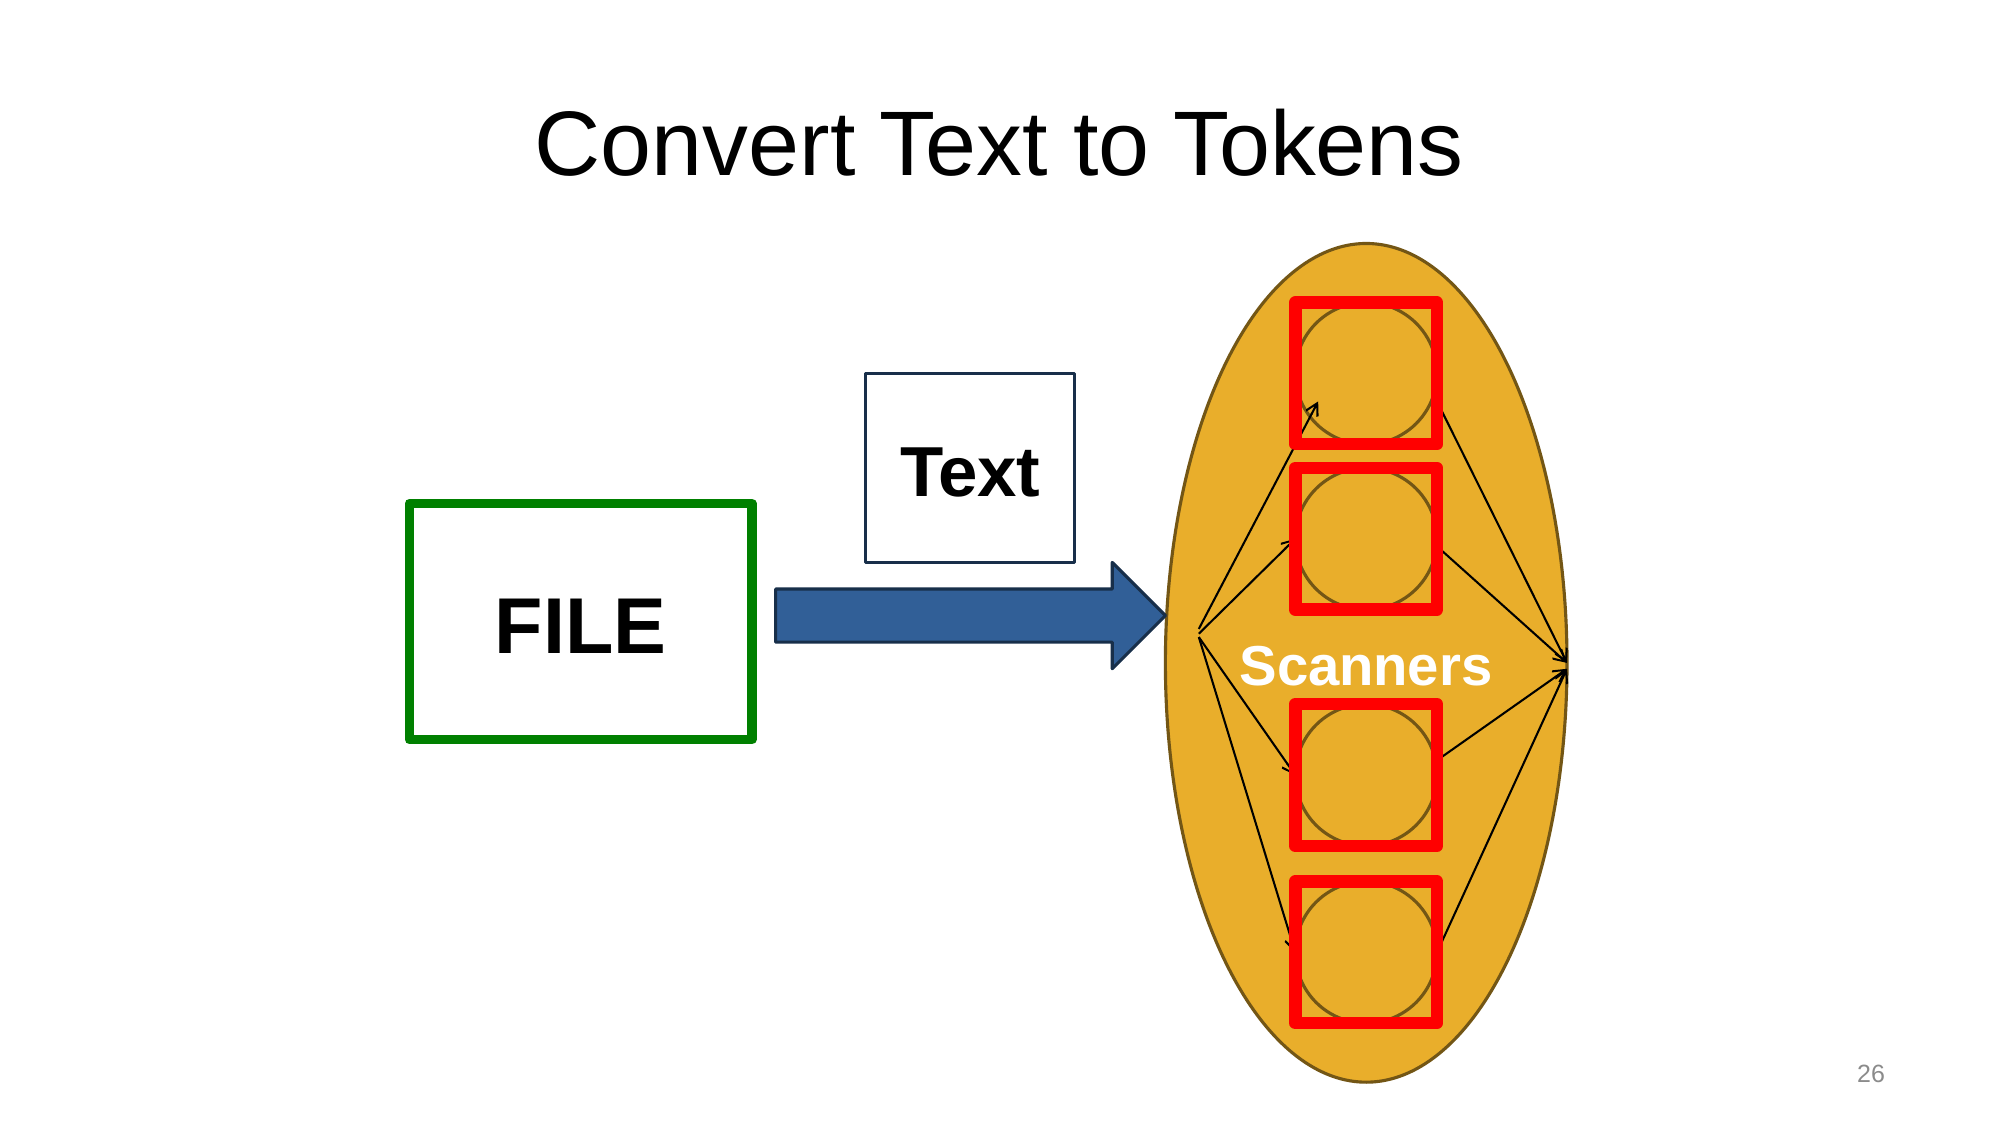

# Convert Text to Tokens
Scanners

Text

FILE

26